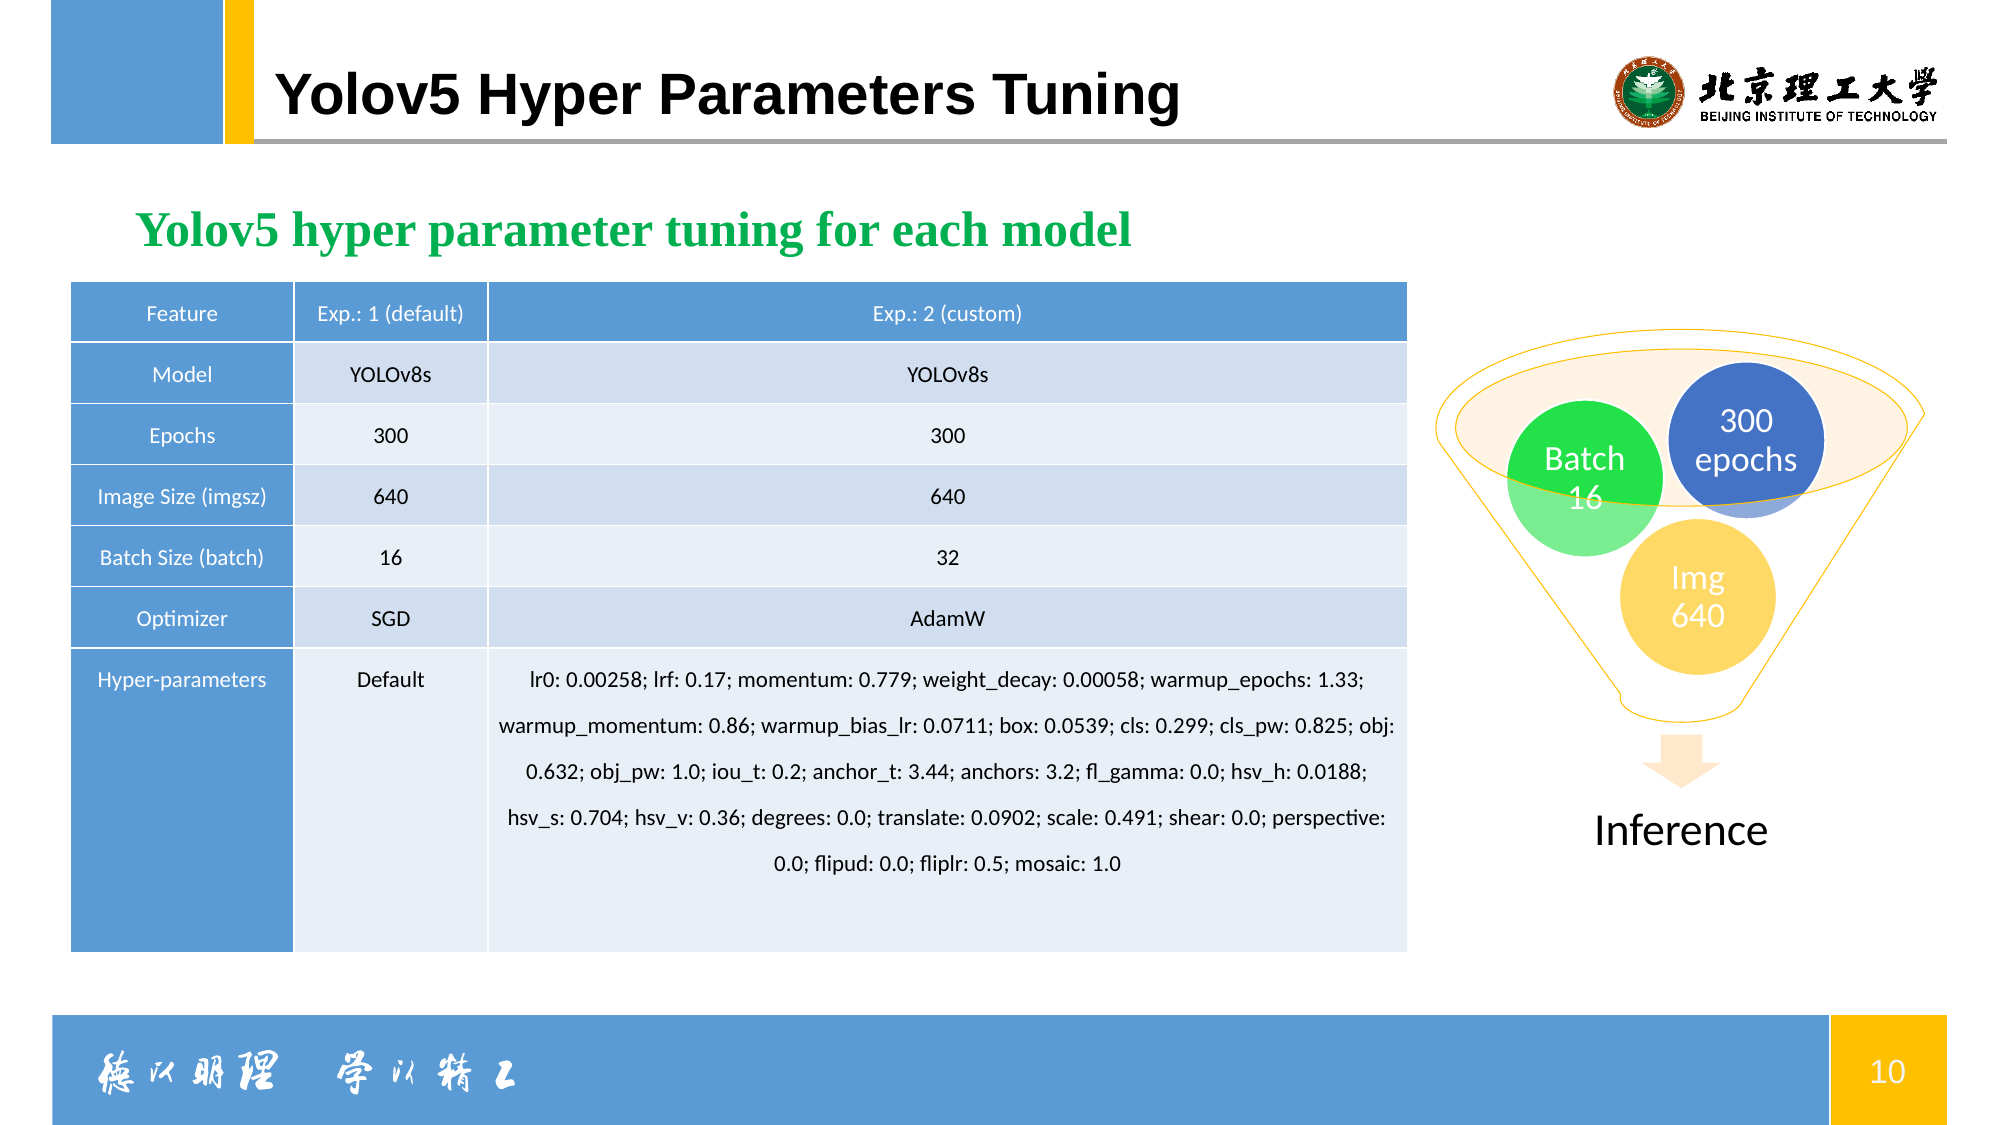

# Yolov5 Hyper Parameters Tuning
Yolov5 hyper parameter tuning for each model
Inference
Img 640
Batch 16
300 epochs
| Feature | Exp.: 1 (default) | Exp.: 2 (custom) |
| --- | --- | --- |
| Model | YOLOv8s | YOLOv8s |
| Epochs | 300 | 300 |
| Image Size (imgsz) | 640 | 640 |
| Batch Size (batch) | 16 | 32 |
| Optimizer | SGD | AdamW |
| Hyper-parameters | Default | lr0: 0.00258; lrf: 0.17; momentum: 0.779; weight\_decay: 0.00058; warmup\_epochs: 1.33; warmup\_momentum: 0.86; warmup\_bias\_lr: 0.0711; box: 0.0539; cls: 0.299; cls\_pw: 0.825; obj: 0.632; obj\_pw: 1.0; iou\_t: 0.2; anchor\_t: 3.44; anchors: 3.2; fl\_gamma: 0.0; hsv\_h: 0.0188; hsv\_s: 0.704; hsv\_v: 0.36; degrees: 0.0; translate: 0.0902; scale: 0.491; shear: 0.0; perspective: 0.0; flipud: 0.0; fliplr: 0.5; mosaic: 1.0 |